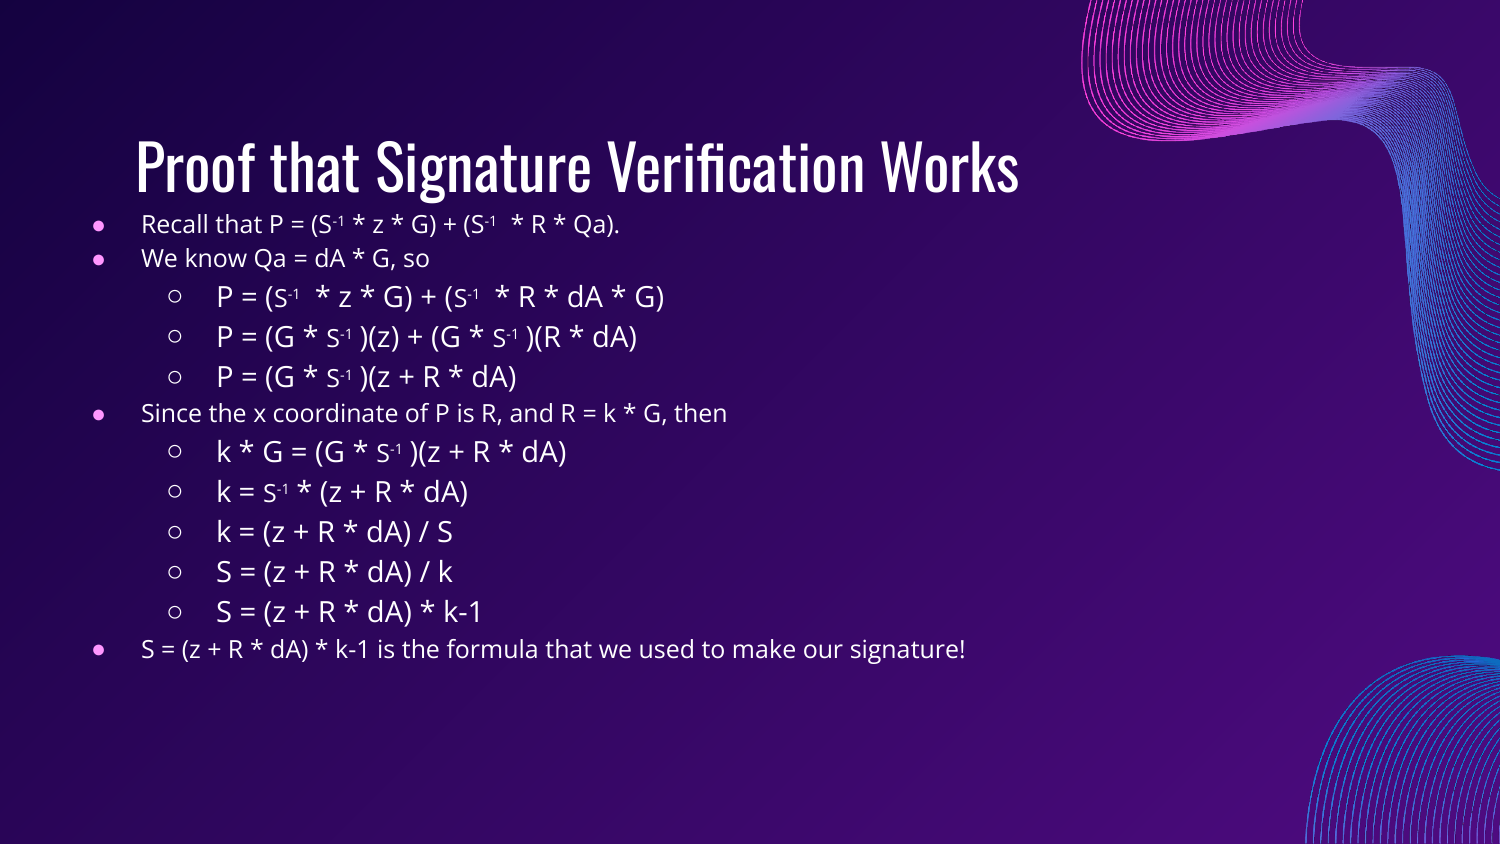

# Proof that Signature Verification Works
Recall that P = (S-1 * z * G) + (S-1  * R * Qa).
We know Qa = dA * G, so
P = (S-1  * z * G) + (S-1  * R * dA * G)
P = (G * S-1 )(z) + (G * S-1 )(R * dA)
P = (G * S-1 )(z + R * dA)
Since the x coordinate of P is R, and R = k * G, then
k * G = (G * S-1 )(z + R * dA)
k = S-1 * (z + R * dA)
k = (z + R * dA) / S
S = (z + R * dA) / k
S = (z + R * dA) * k-1
S = (z + R * dA) * k-1 is the formula that we used to make our signature!